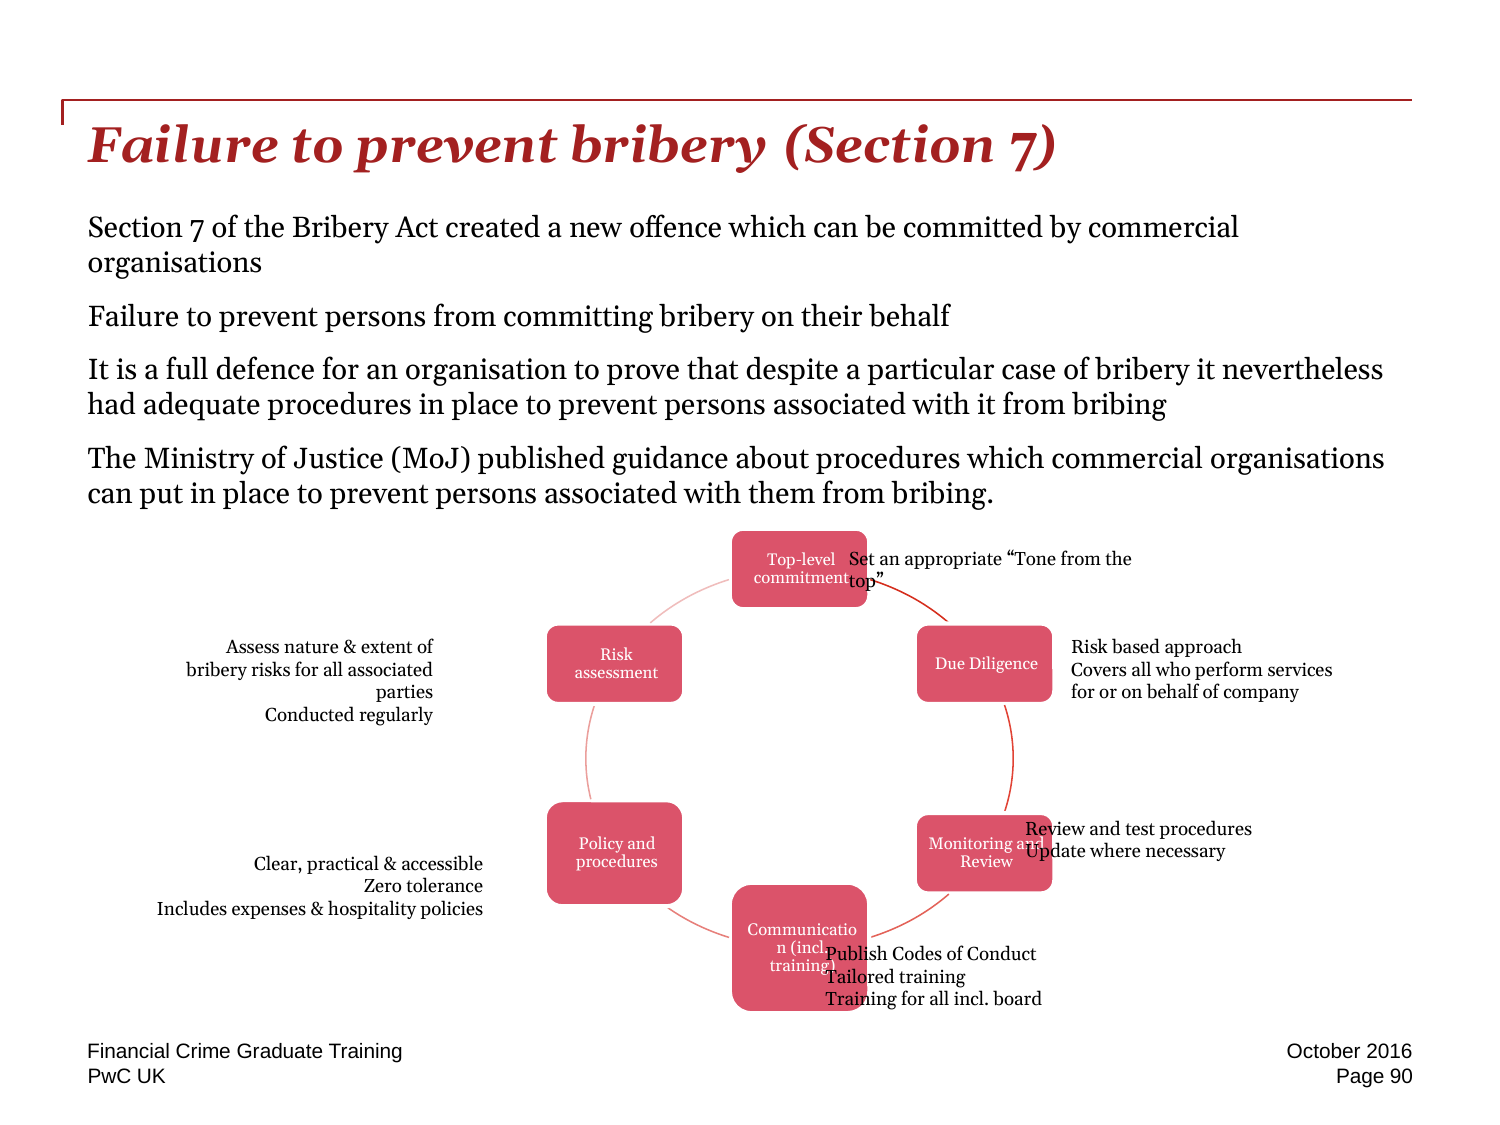

# Failure to prevent bribery (Section 7)
Section 7 of the Bribery Act created a new offence which can be committed by commercial organisations
Failure to prevent persons from committing bribery on their behalf
It is a full defence for an organisation to prove that despite a particular case of bribery it nevertheless had adequate procedures in place to prevent persons associated with it from bribing
The Ministry of Justice (MoJ) published guidance about procedures which commercial organisations can put in place to prevent persons associated with them from bribing.

Set an appropriate “Tone from the top”
Top-level commitment
Due Diligence
Monitoring and Review
Communication (incl. training)
Policy and procedures
Risk assessment
Assess nature & extent of bribery risks for all associated parties
Conducted regularly
Risk based approach
Covers all who perform services for or on behalf of company
Review and test procedures
Update where necessary
Clear, practical & accessible
Zero tolerance
Includes expenses & hospitality policies
Publish Codes of Conduct
Tailored training
Training for all incl. board
Financial Crime Graduate Training
October 2016
Page 90